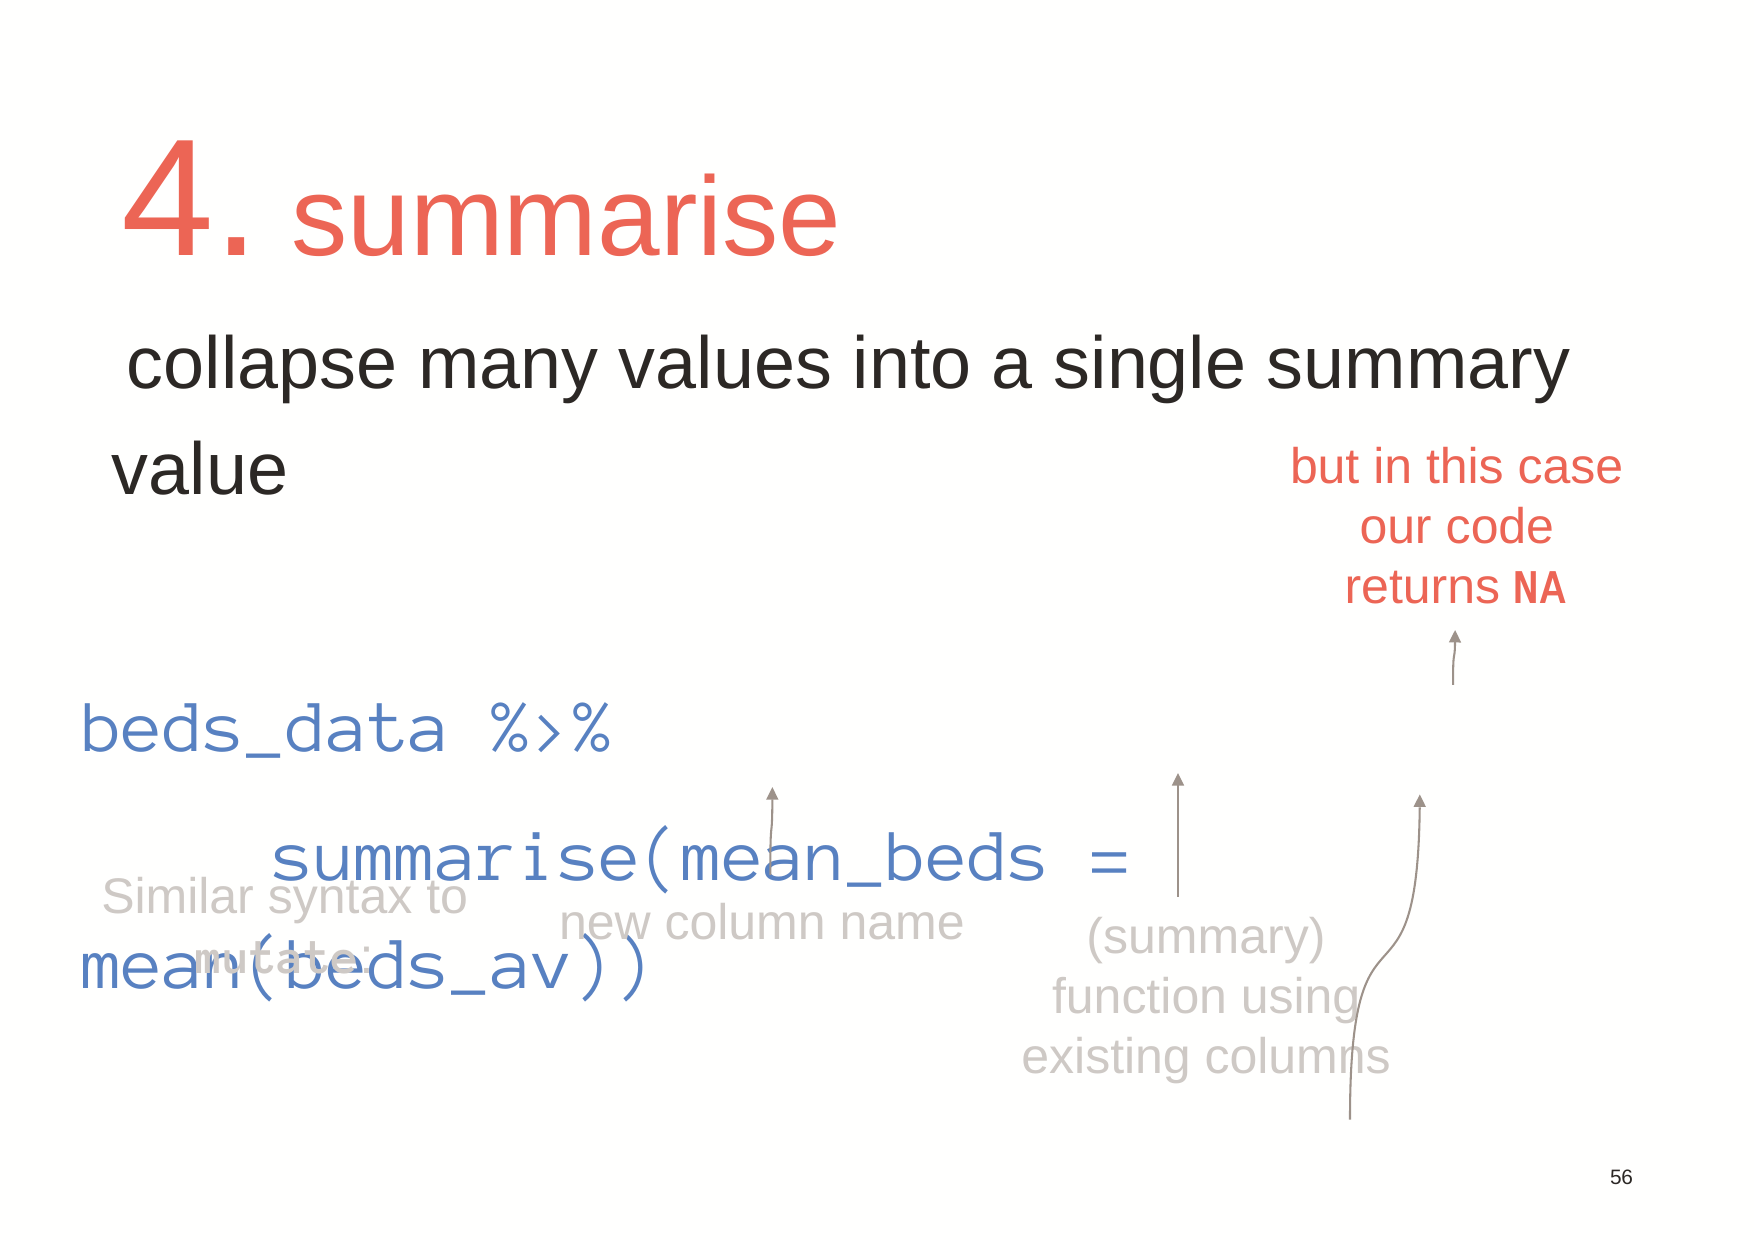

# 4. summarise
collapse many values into a single summary value

beds_data %>%
	 summarise(mean_beds = mean(beds_av))

but in this case our code returns NA
Similar syntax to mutate:
new column name
(summary)
function using existing columns
56